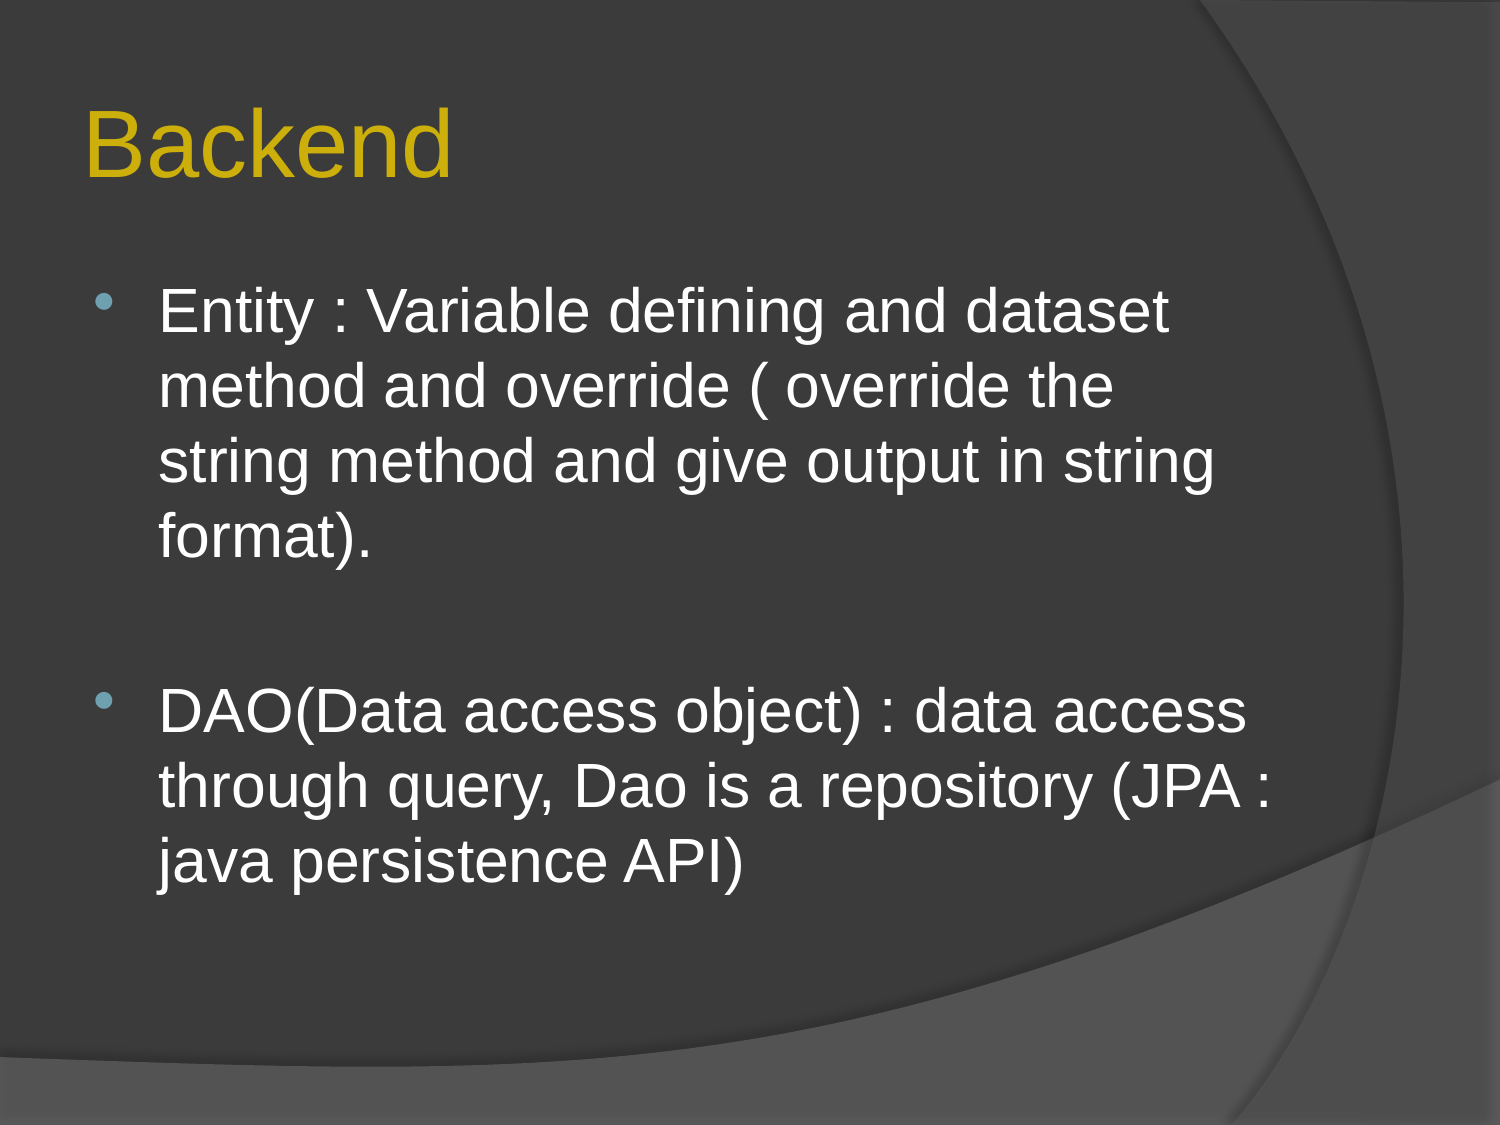

# Backend
Entity : Variable defining and dataset method and override ( override the string method and give output in string format).

DAO(Data access object) : data access through query, Dao is a repository (JPA : java persistence API)